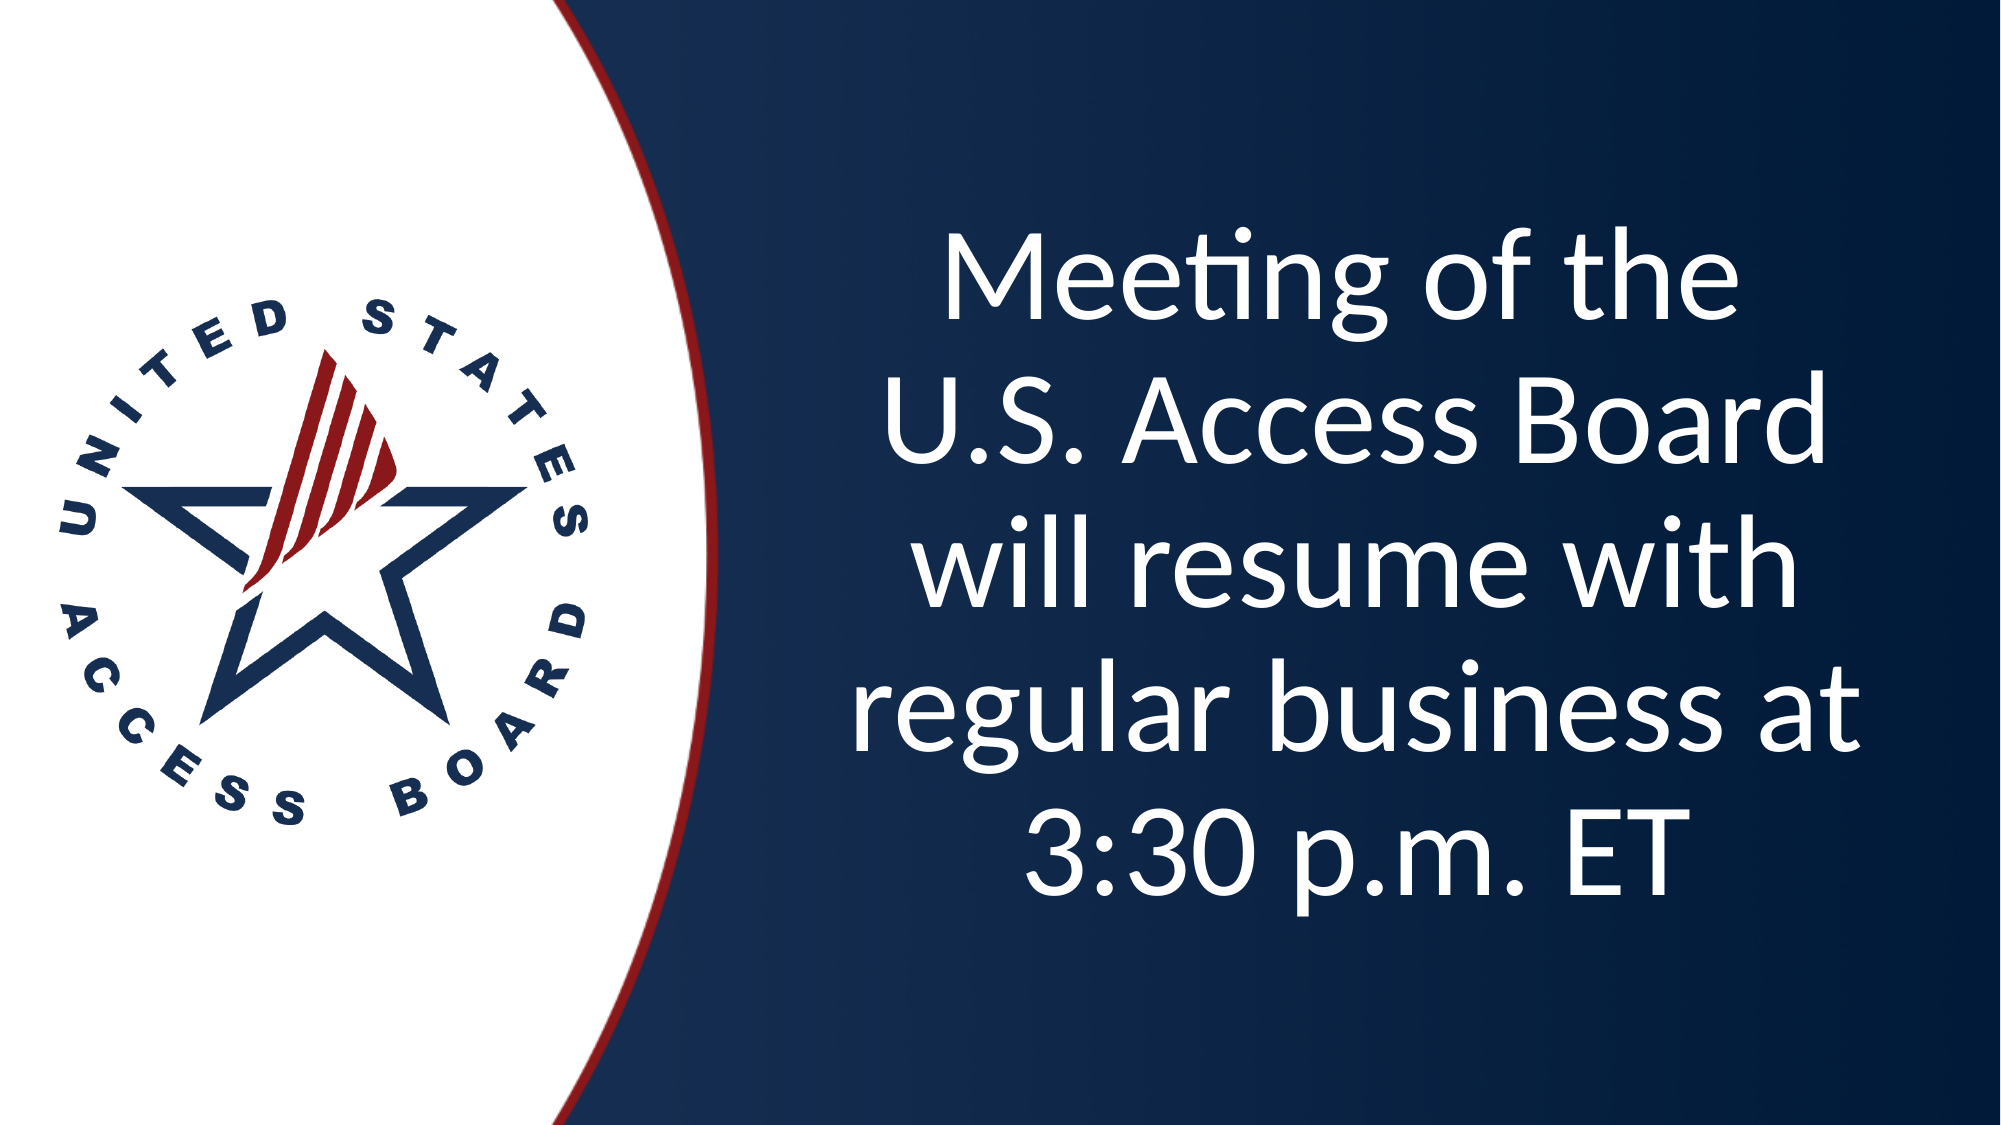

# Meeting of the U.S. Access Board will resume with regular business at 3:30 p.m. ET